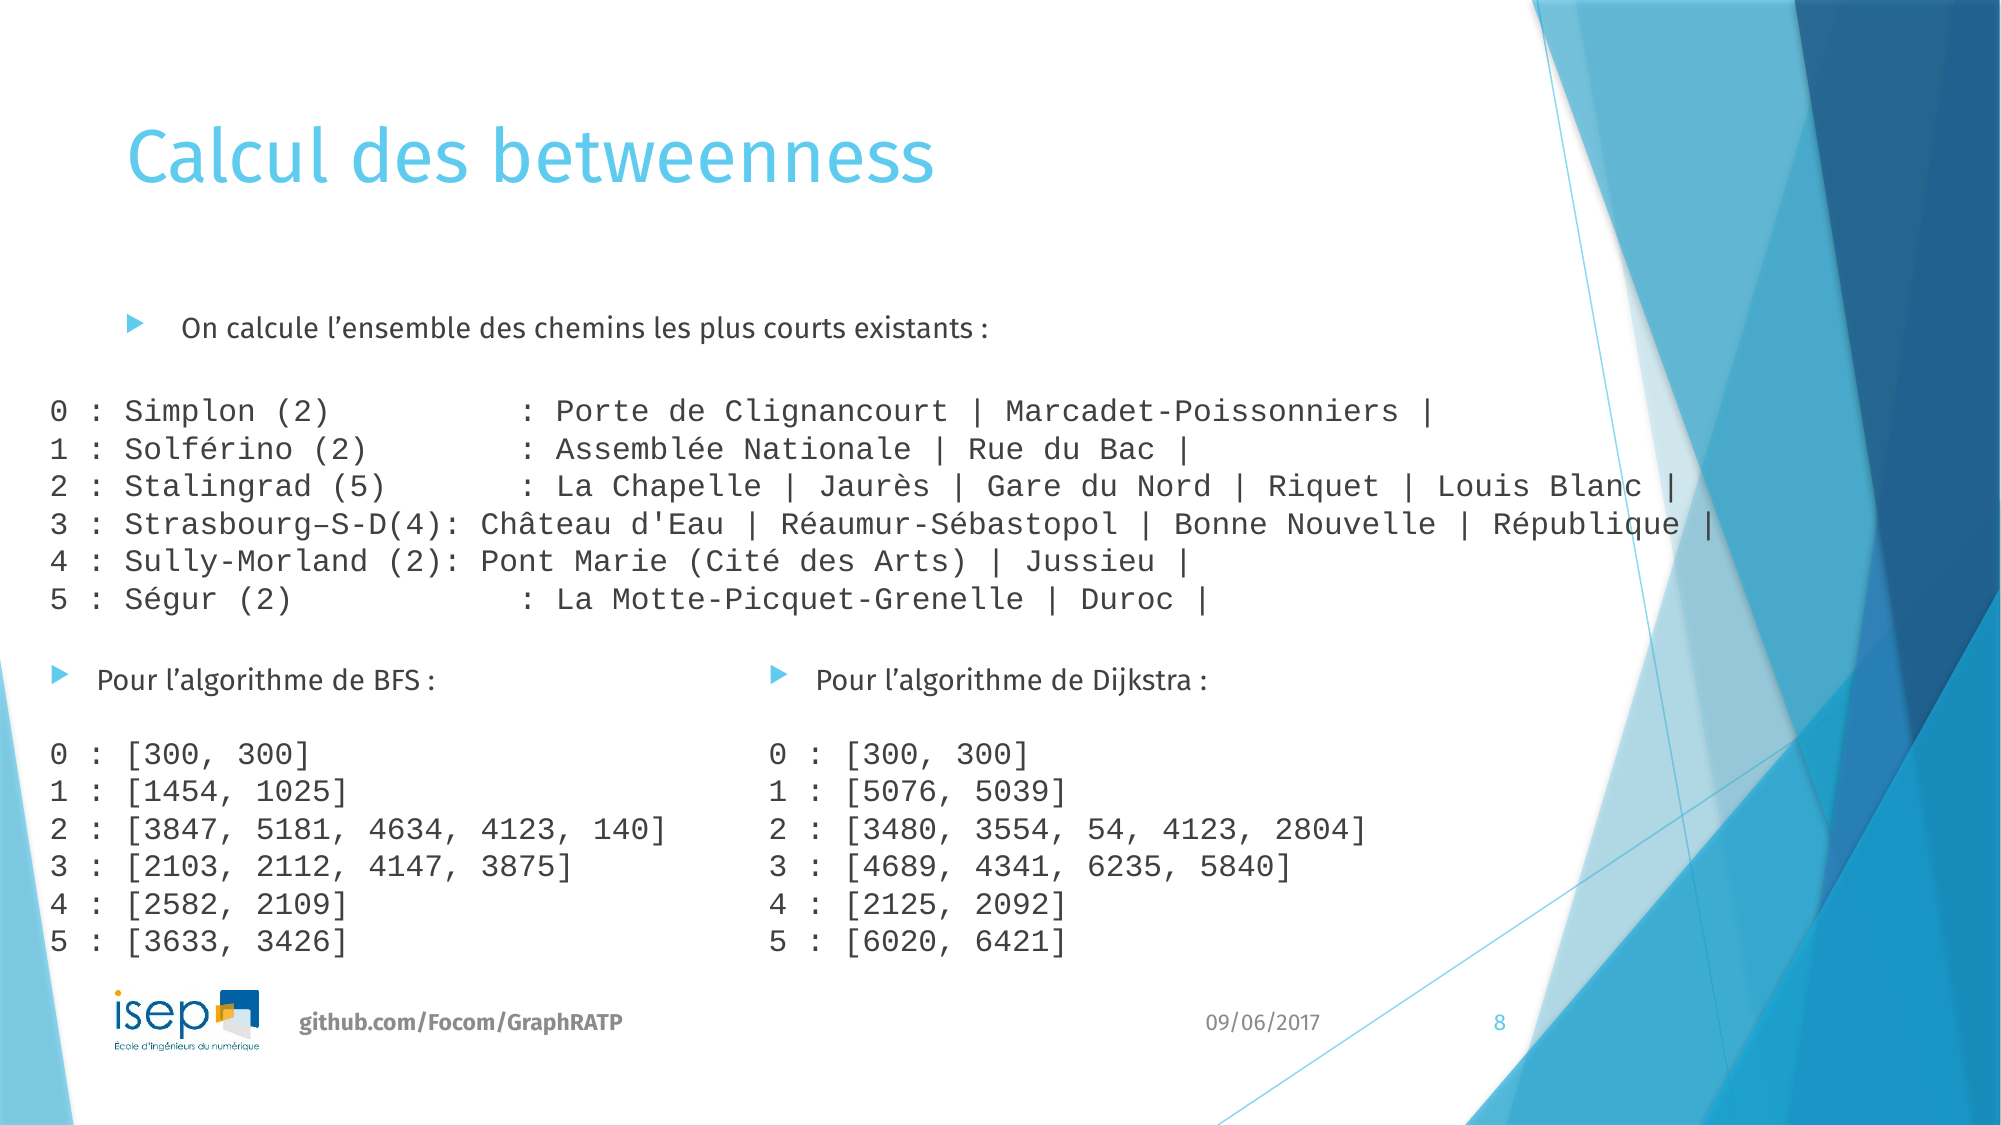

# Calcul des betweenness
On calcule l’ensemble des chemins les plus courts existants :
0 : Simplon (2) 	 : Porte de Clignancourt | Marcadet-Poissonniers |
1 : Solférino (2) 	 : Assemblée Nationale | Rue du Bac |
2 : Stalingrad (5) 	 : La Chapelle | Jaurès | Gare du Nord | Riquet | Louis Blanc |
3 : Strasbourg–S-D(4): Château d'Eau | Réaumur-Sébastopol | Bonne Nouvelle | République |
4 : Sully-Morland (2): Pont Marie (Cité des Arts) | Jussieu |
5 : Ségur (2) 		 : La Motte-Picquet-Grenelle | Duroc |
Pour l’algorithme de BFS :

0 : [300, 300]
1 : [1454, 1025]
2 : [3847, 5181, 4634, 4123, 140]
3 : [2103, 2112, 4147, 3875]
4 : [2582, 2109]
5 : [3633, 3426]
Pour l’algorithme de Dijkstra :

0 : [300, 300]
1 : [5076, 5039]
2 : [3480, 3554, 54, 4123, 2804]
3 : [4689, 4341, 6235, 5840]
4 : [2125, 2092]
5 : [6020, 6421]
github.com/Focom/GraphRATP
09/06/2017
8